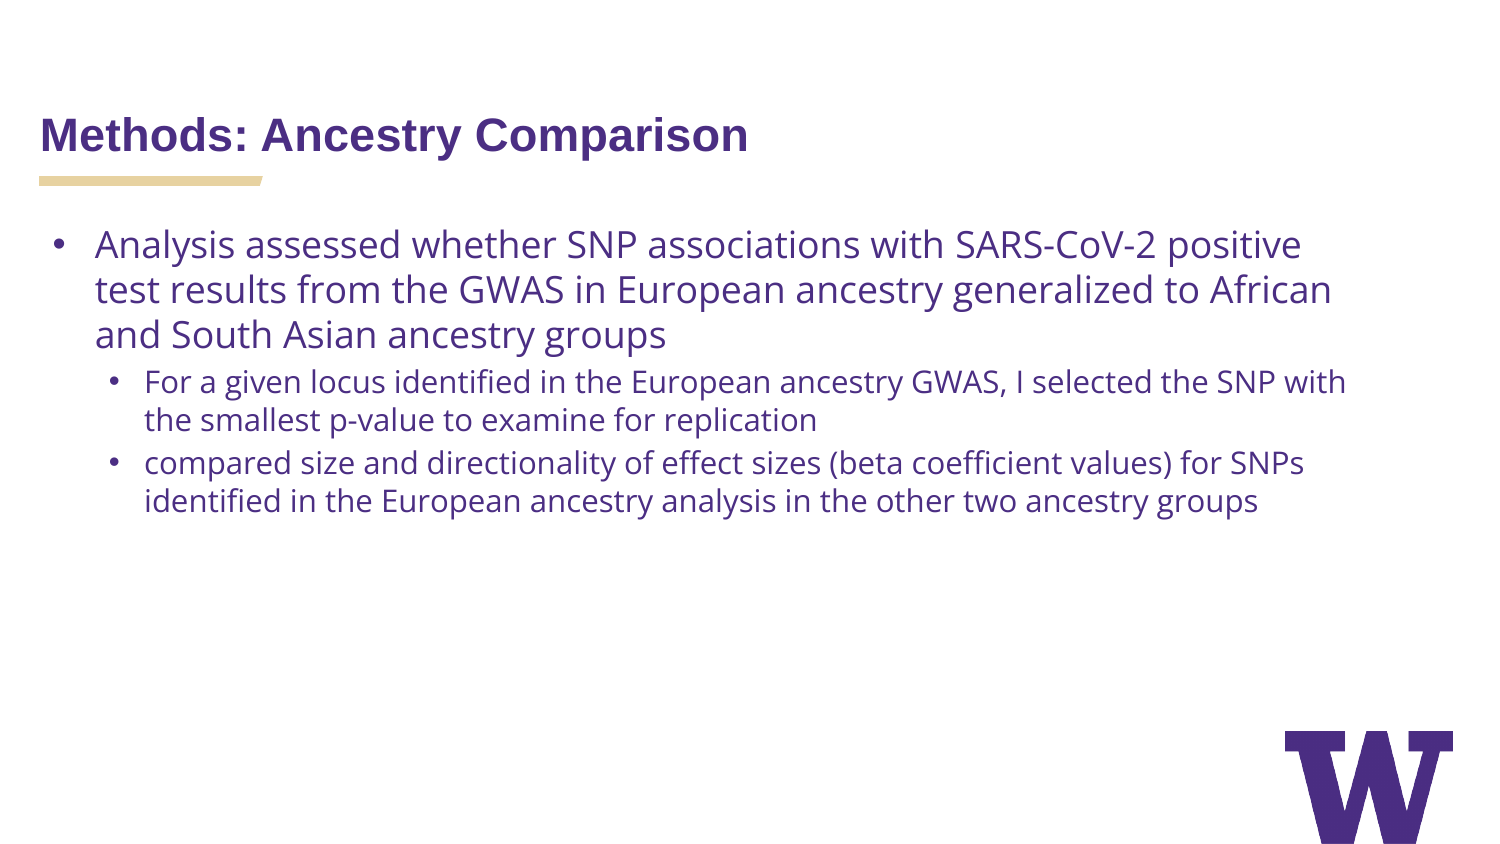

# Methods: Ancestry Comparison
Analysis assessed whether SNP associations with SARS-CoV-2 positive test results from the GWAS in European ancestry generalized to African and South Asian ancestry groups
For a given locus identified in the European ancestry GWAS, I selected the SNP with the smallest p-value to examine for replication
compared size and directionality of effect sizes (beta coefficient values) for SNPs identified in the European ancestry analysis in the other two ancestry groups